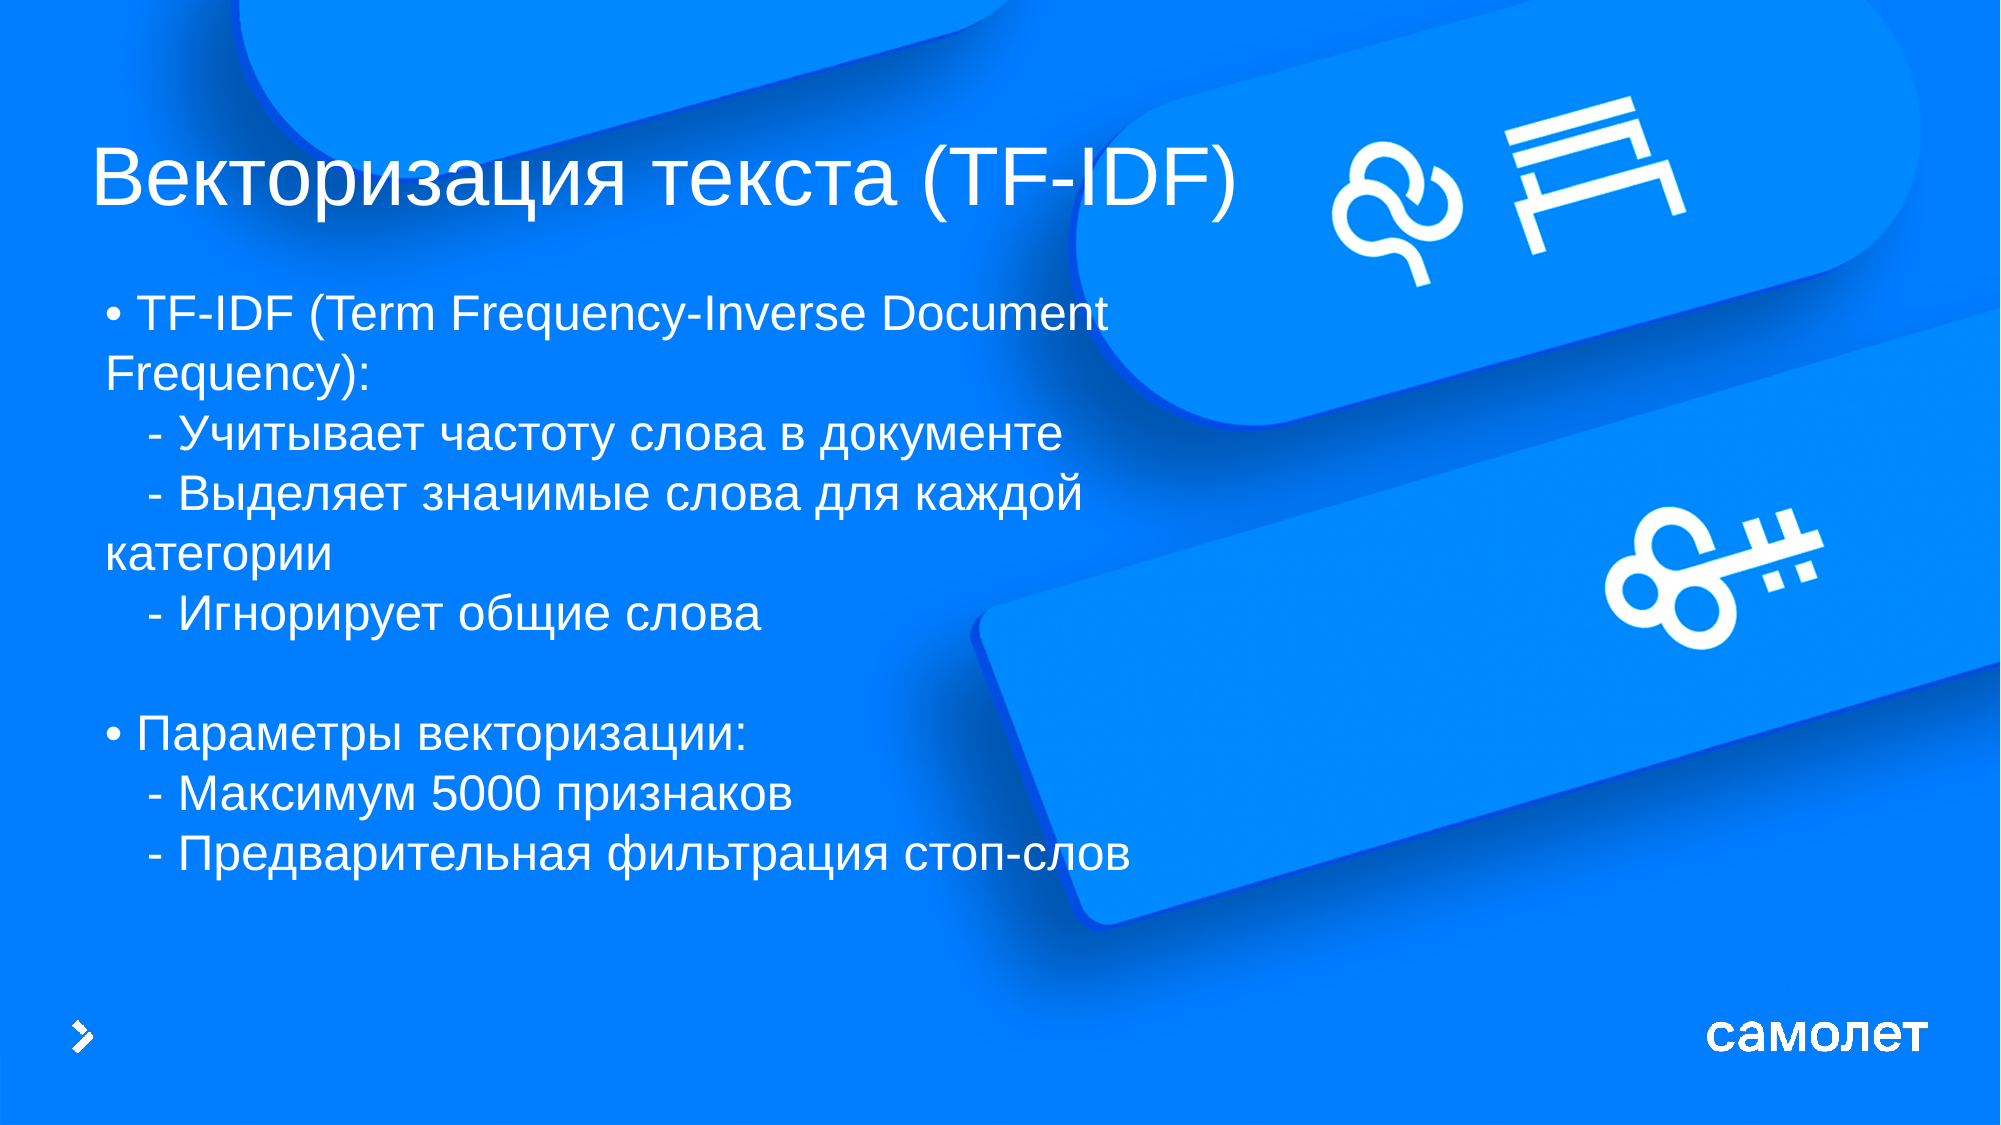

# Векторизация текста (TF-IDF)
• TF-IDF (Term Frequency-Inverse Document Frequency):
   - Учитывает частоту слова в документе
   - Выделяет значимые слова для каждой категории
   - Игнорирует общие слова

• Параметры векторизации:
   - Максимум 5000 признаков
   - Предварительная фильтрация стоп-слов